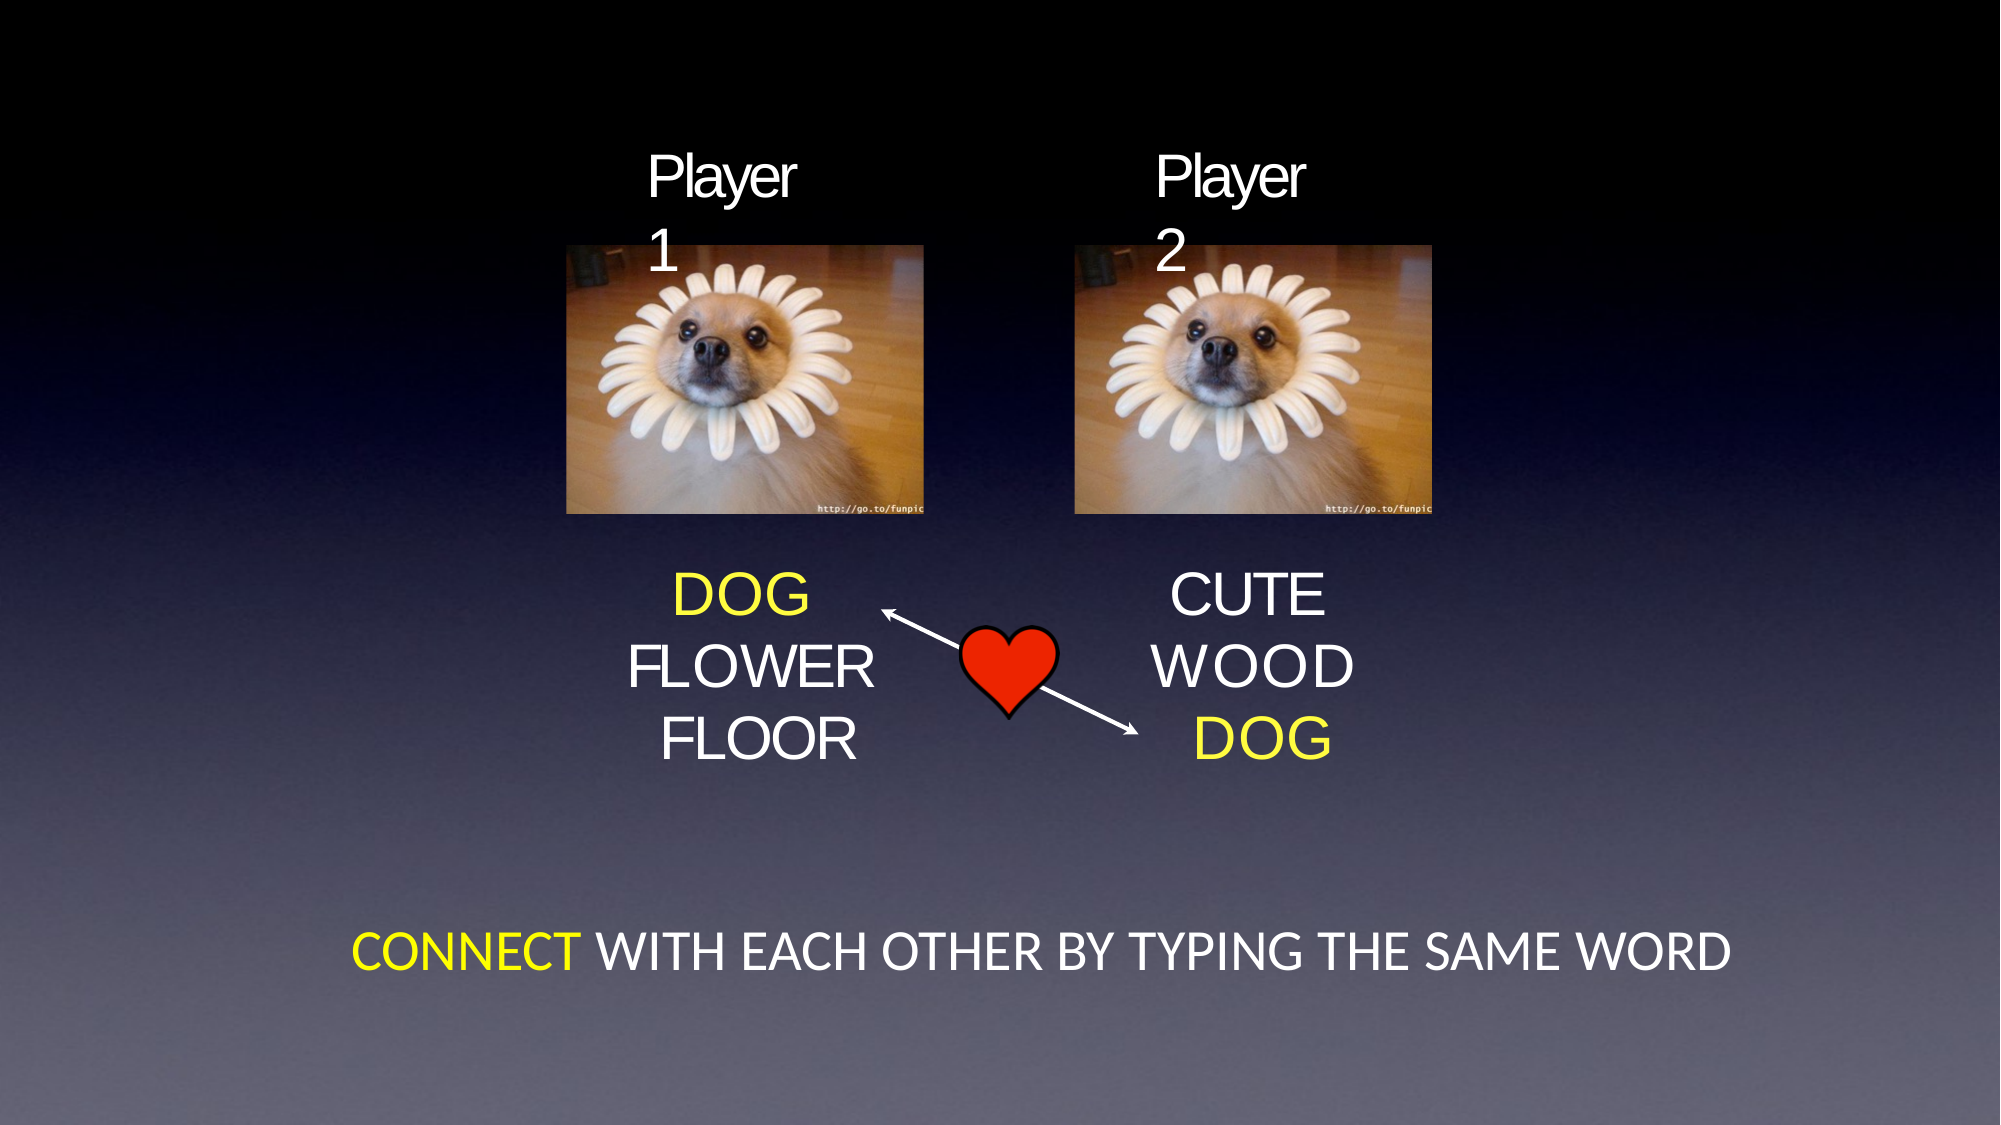

Player 1
# Player 2

DOG  FLOWER  FLOOR
CUTE  WOOD  DOG

CONNECT WITH EACH OTHER BY TYPING THE SAME WORD